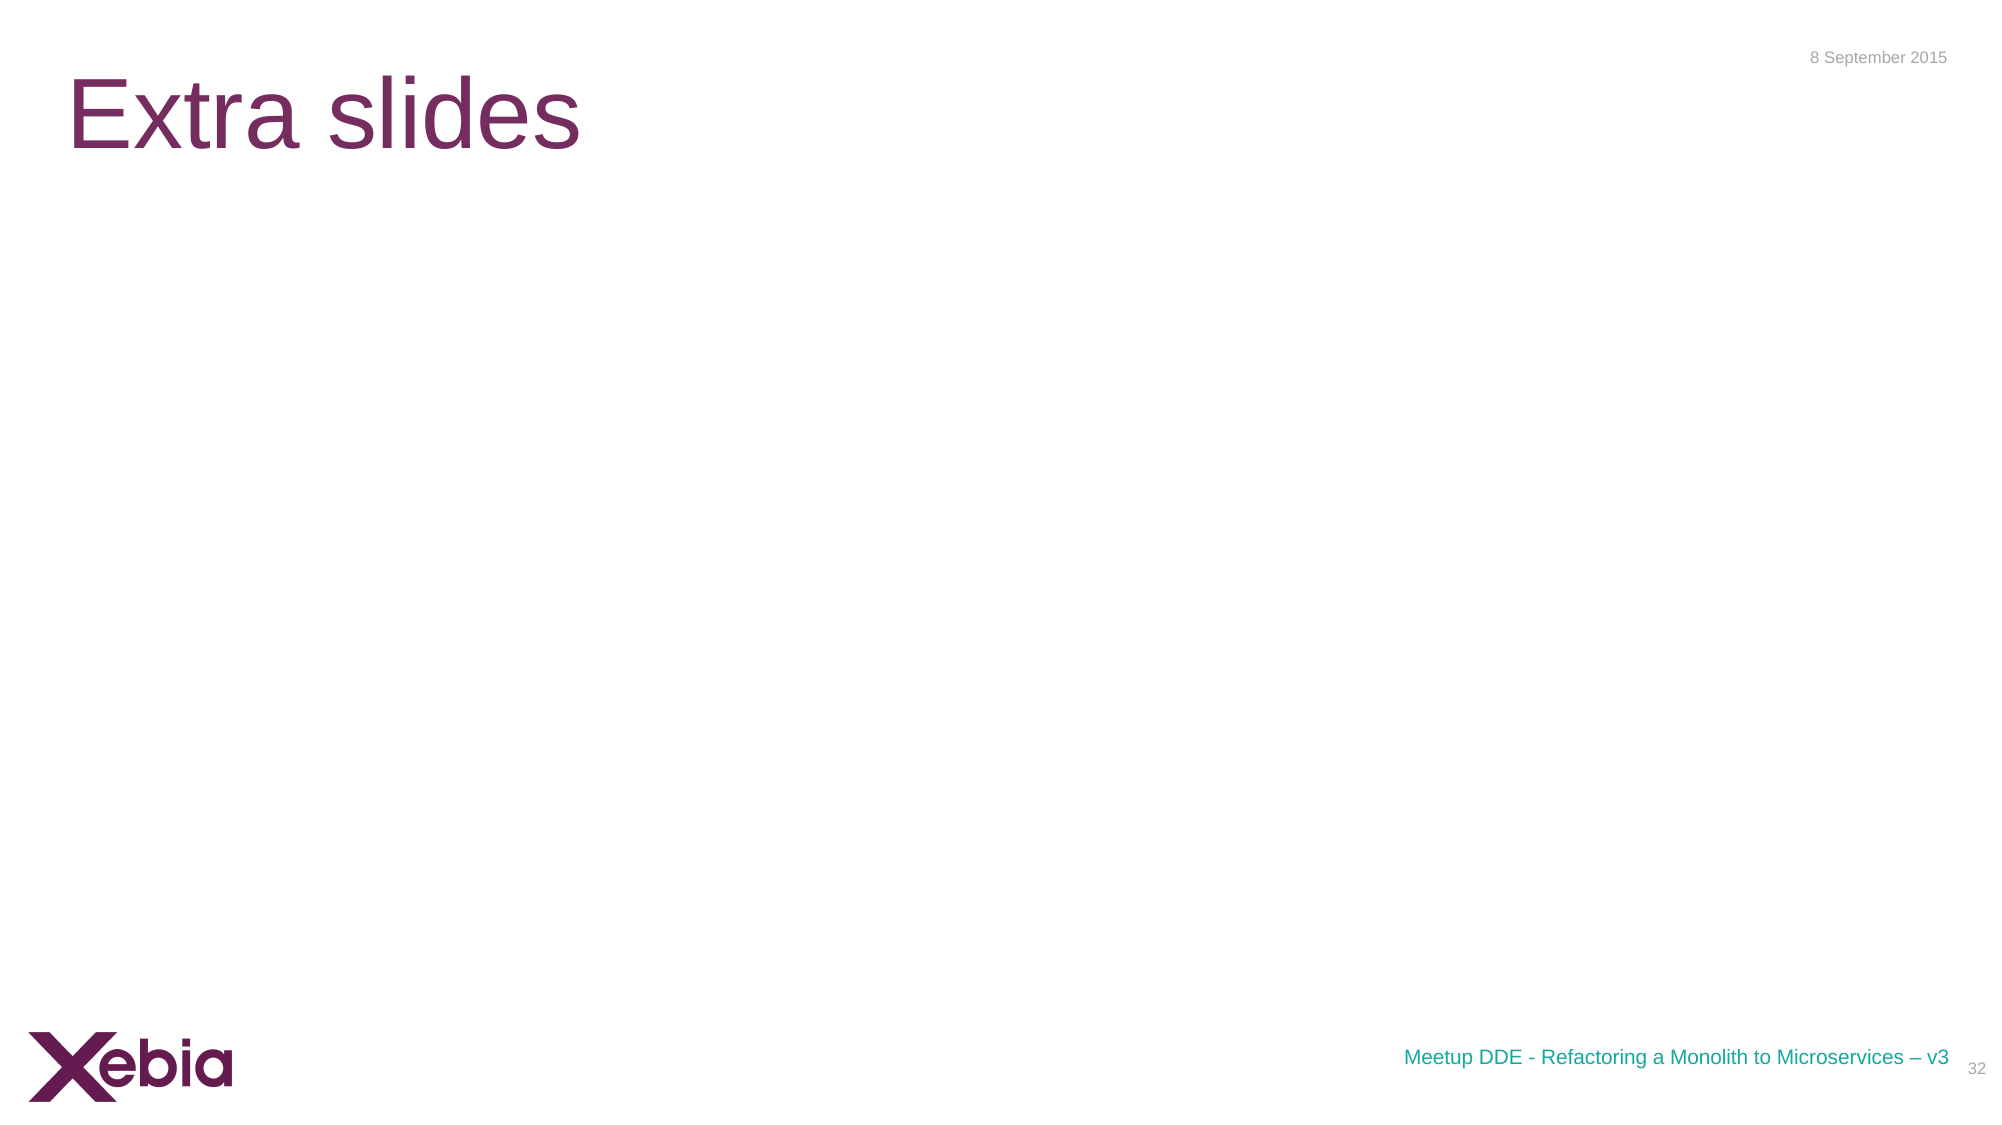

8 September 2015
# Extra slides

Meetup DDE - Refactoring a Monolith to Microservices – v3
32